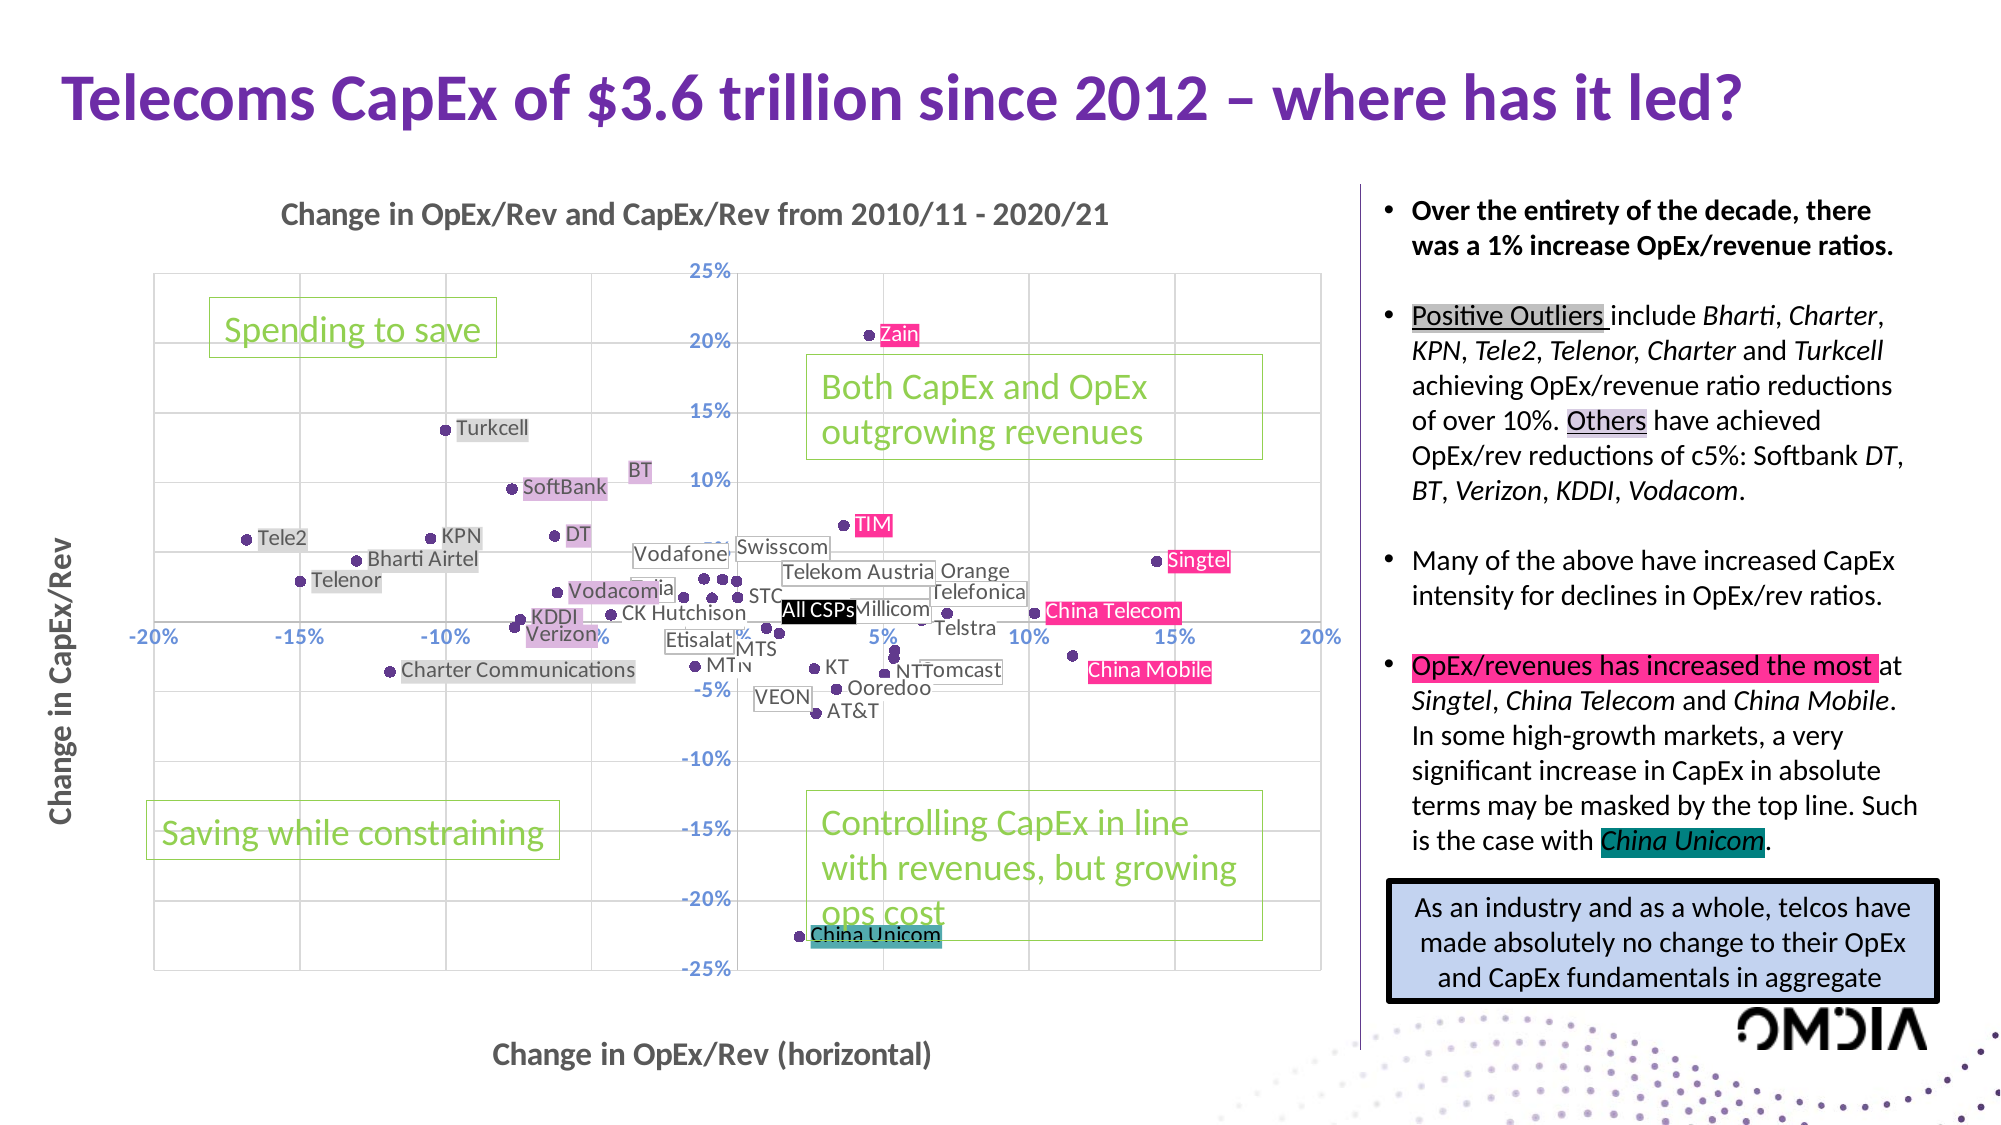

# Telecoms CapEx of $3.6 trillion since 2012 – where has it led?

### Chart: Change in OpEx/Rev and CapEx/Rev from 2010/11 - 2020/21

| Category | Capex/rev delta |
|---|---|
Over the entirety of the decade, there was a 1% increase OpEx/revenue ratios.

Positive Outliers include Bharti, Charter, KPN, Tele2, Telenor, Charter and Turkcell achieving OpEx/revenue ratio reductions of over 10%. Others have achieved OpEx/rev reductions of c5%: Softbank DT, BT, Verizon, KDDI, Vodacom.

Many of the above have increased CapEx intensity for declines in OpEx/rev ratios.

OpEx/revenues has increased the most at Singtel, China Telecom and China Mobile. In some high-growth markets, a very significant increase in CapEx in absolute terms may be masked by the top line. Such is the case with China Unicom.

Spending to save
Both CapEx and OpEx outgrowing revenues
Controlling CapEx in line with revenues, but growing ops cost
Saving while constraining
As an industry and as a whole, telcos have made absolutely no change to their OpEx and CapEx fundamentals in aggregate